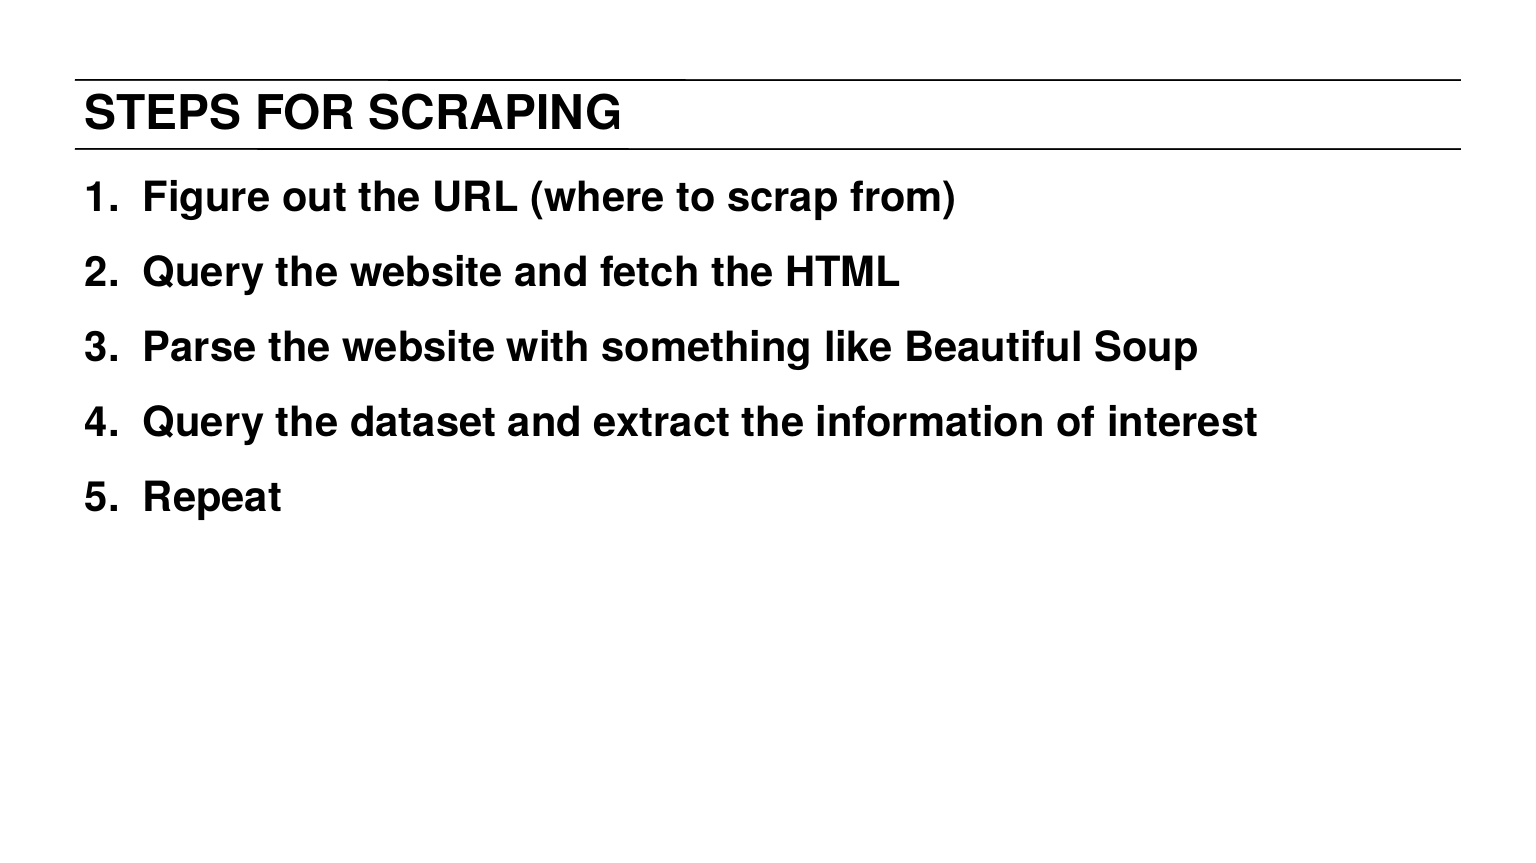

# STEPS FOR SCRAPING
72

Figure out the URL (where to scrap from)
Query the website and fetch the HTML
Parse the website with something like Beautiful Soup
Query the dataset and extract the information of interest
Repeat